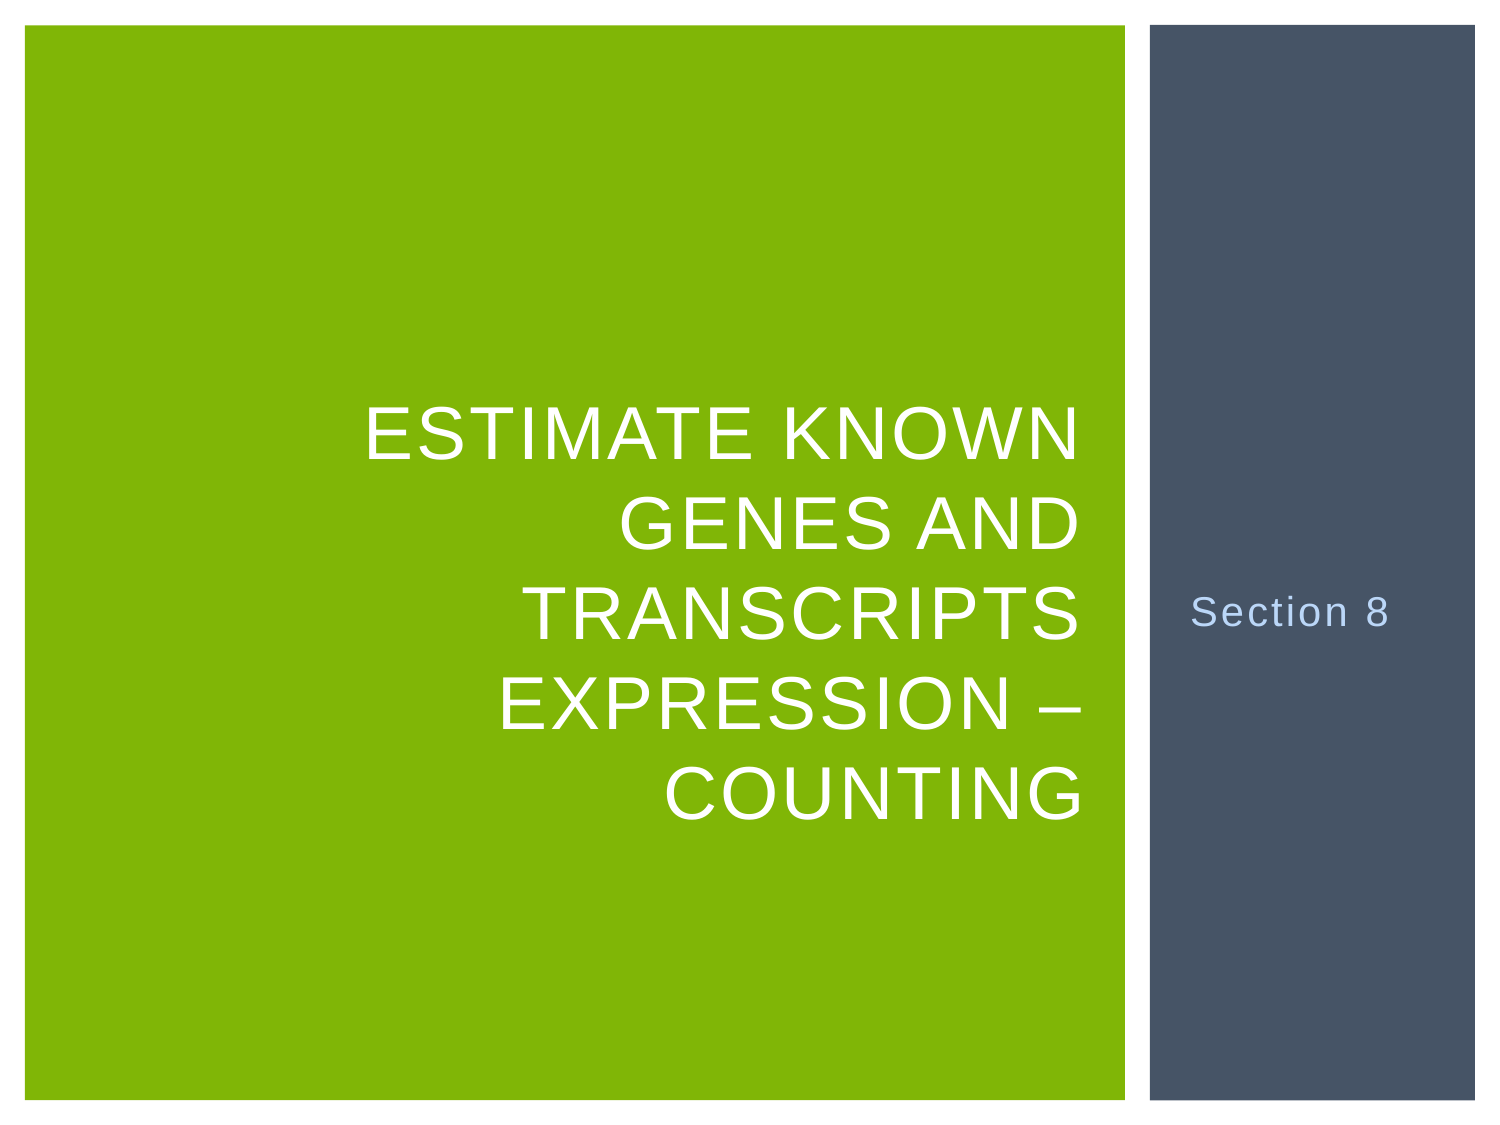

# Estimate known genes and transcripts expression – Counting
Section 8